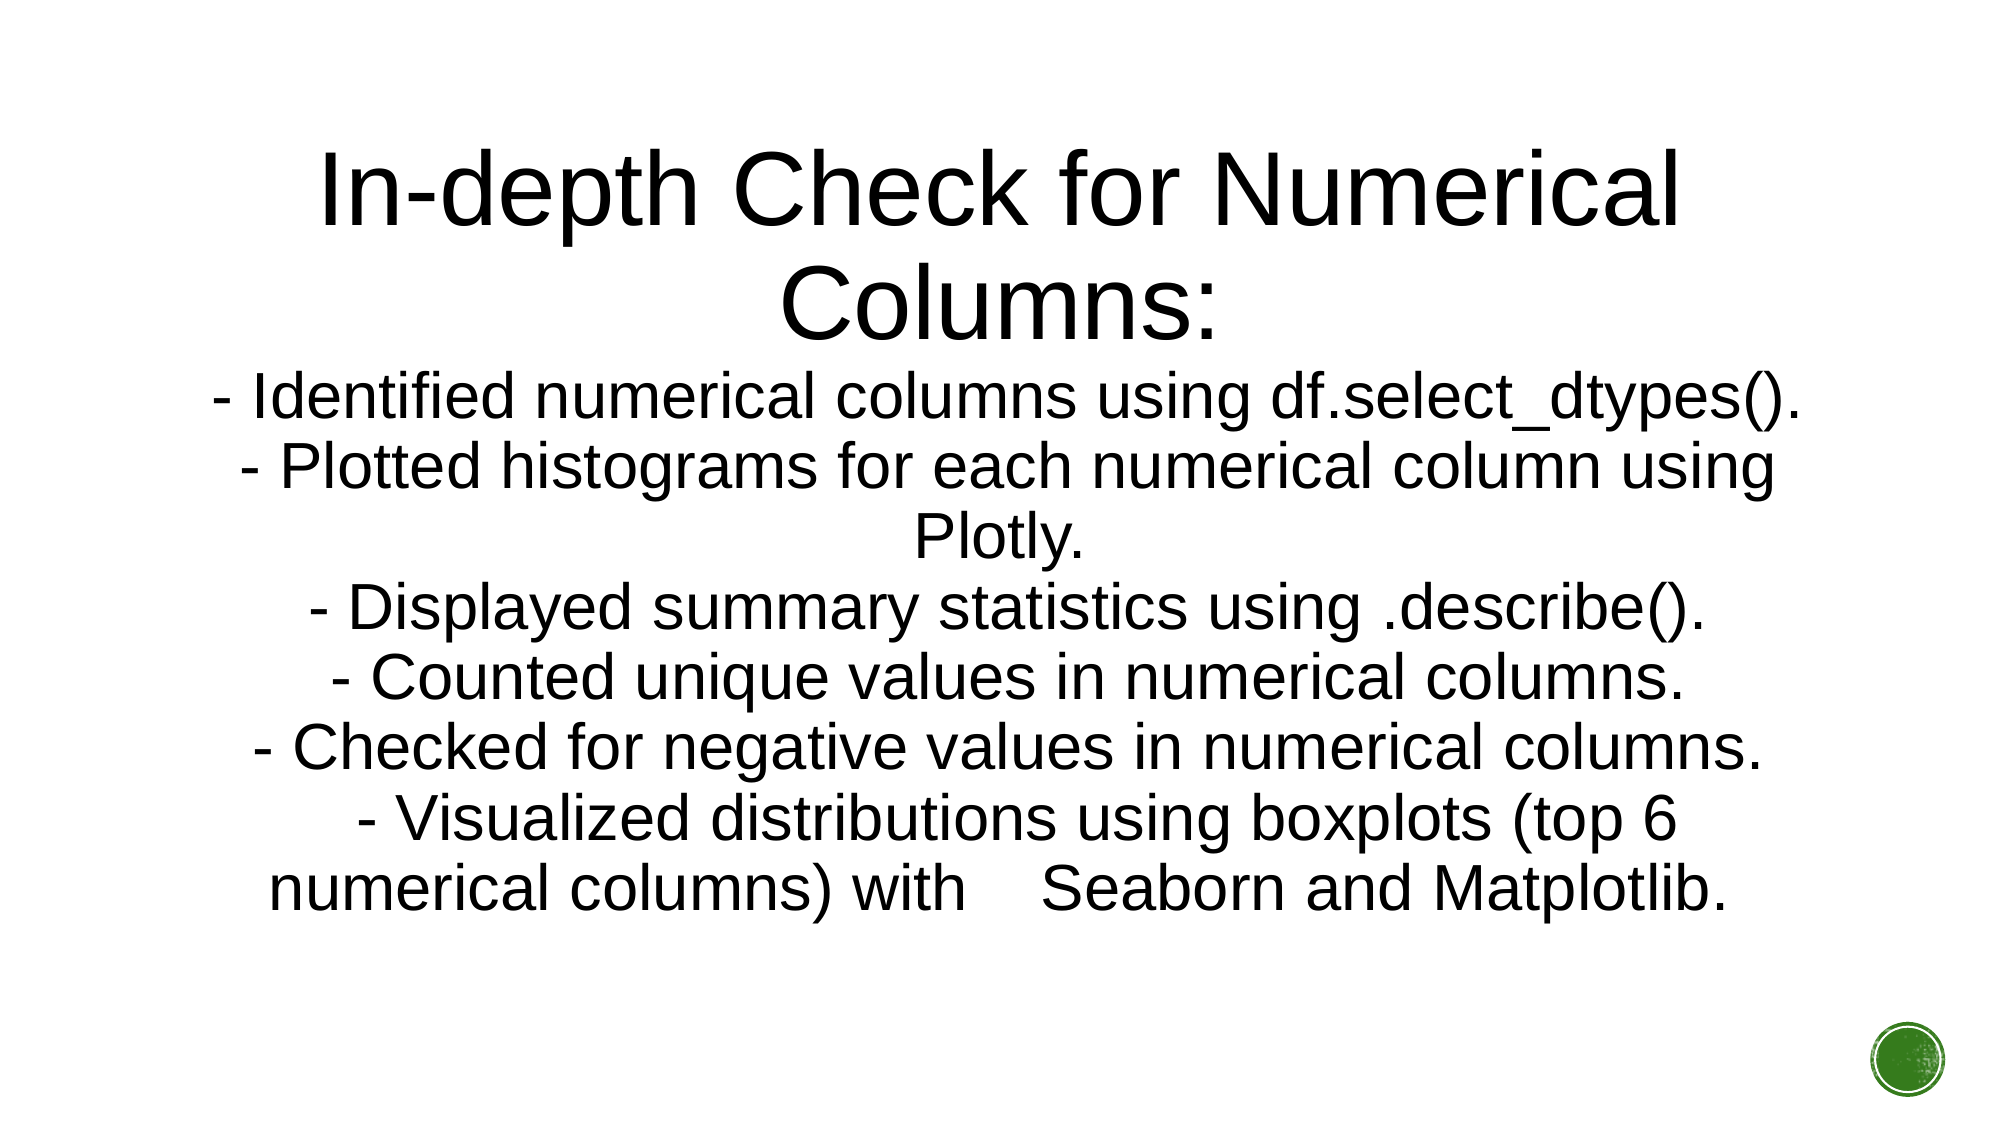

In-depth Check for Numerical Columns:
 - Identified numerical columns using df.select_dtypes().
 - Plotted histograms for each numerical column using Plotly.
 - Displayed summary statistics using .describe().
 - Counted unique values in numerical columns.
 - Checked for negative values in numerical columns.
  - Visualized distributions using boxplots (top 6 numerical columns) with    Seaborn and Matplotlib.